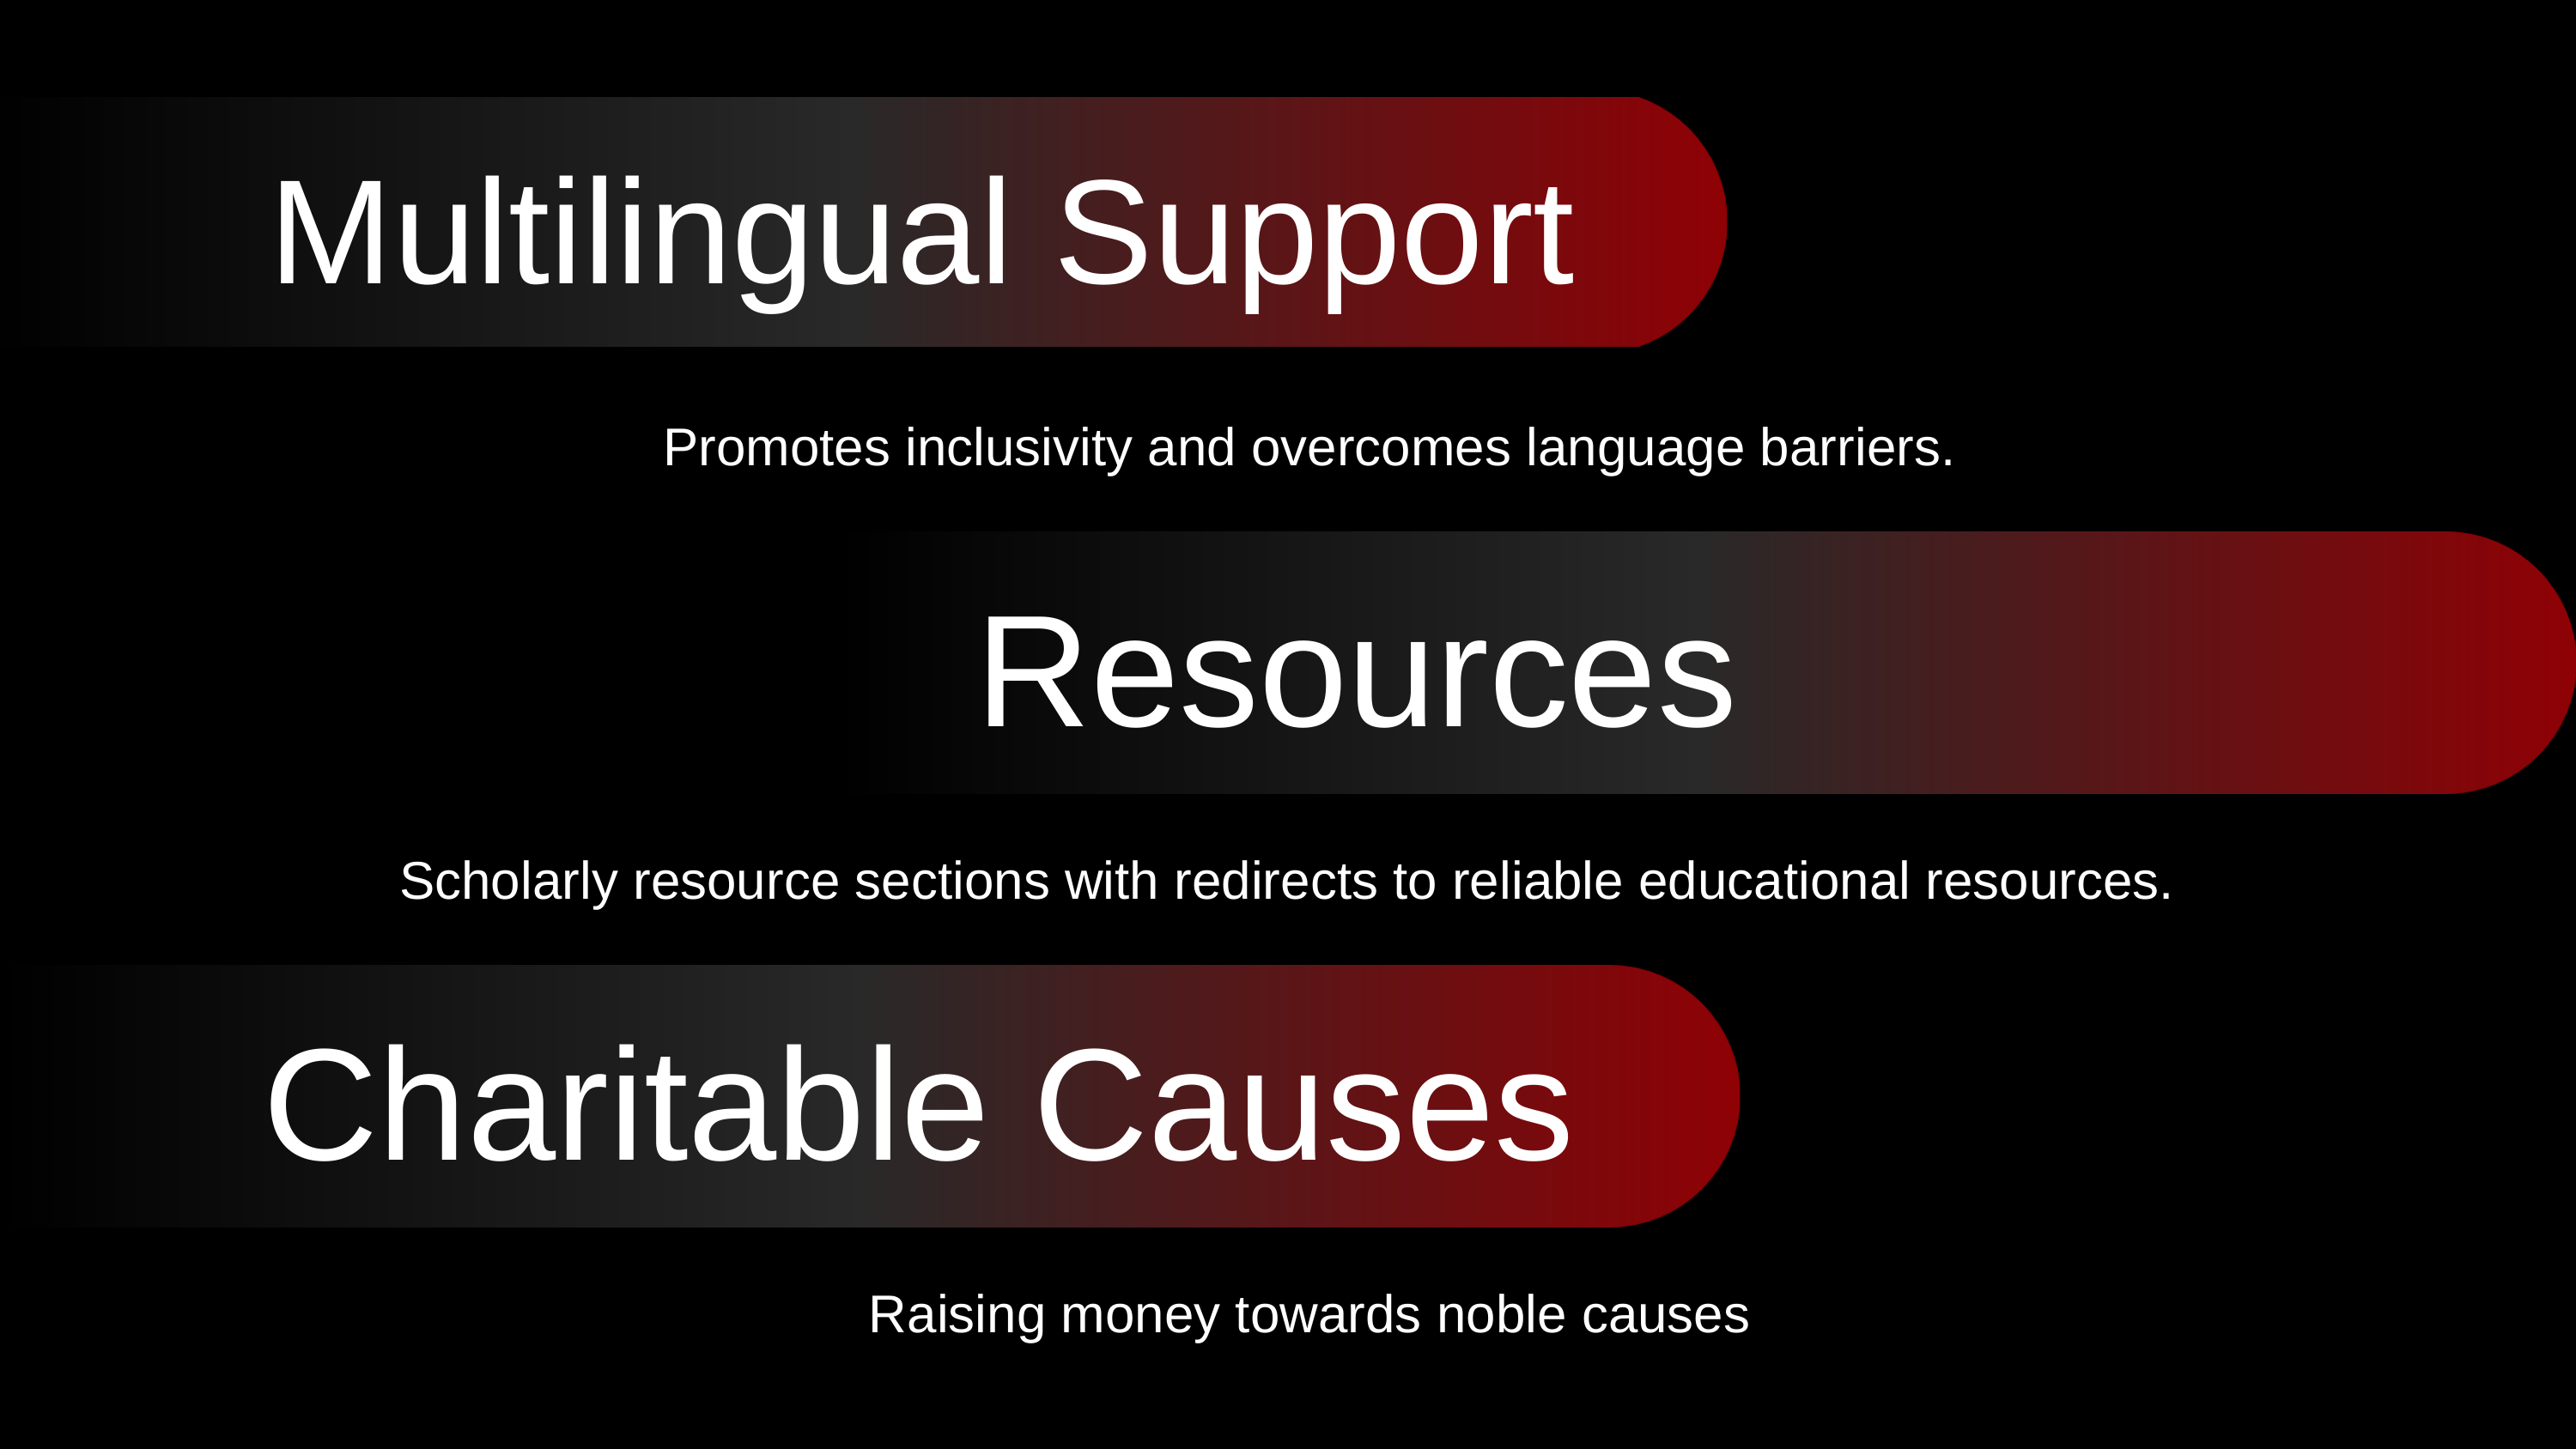

Multilingual Support
Promotes inclusivity and overcomes language barriers.

Resources
Scholarly resource sections with redirects to reliable educational resources.

Charitable Causes
Raising money towards noble causes